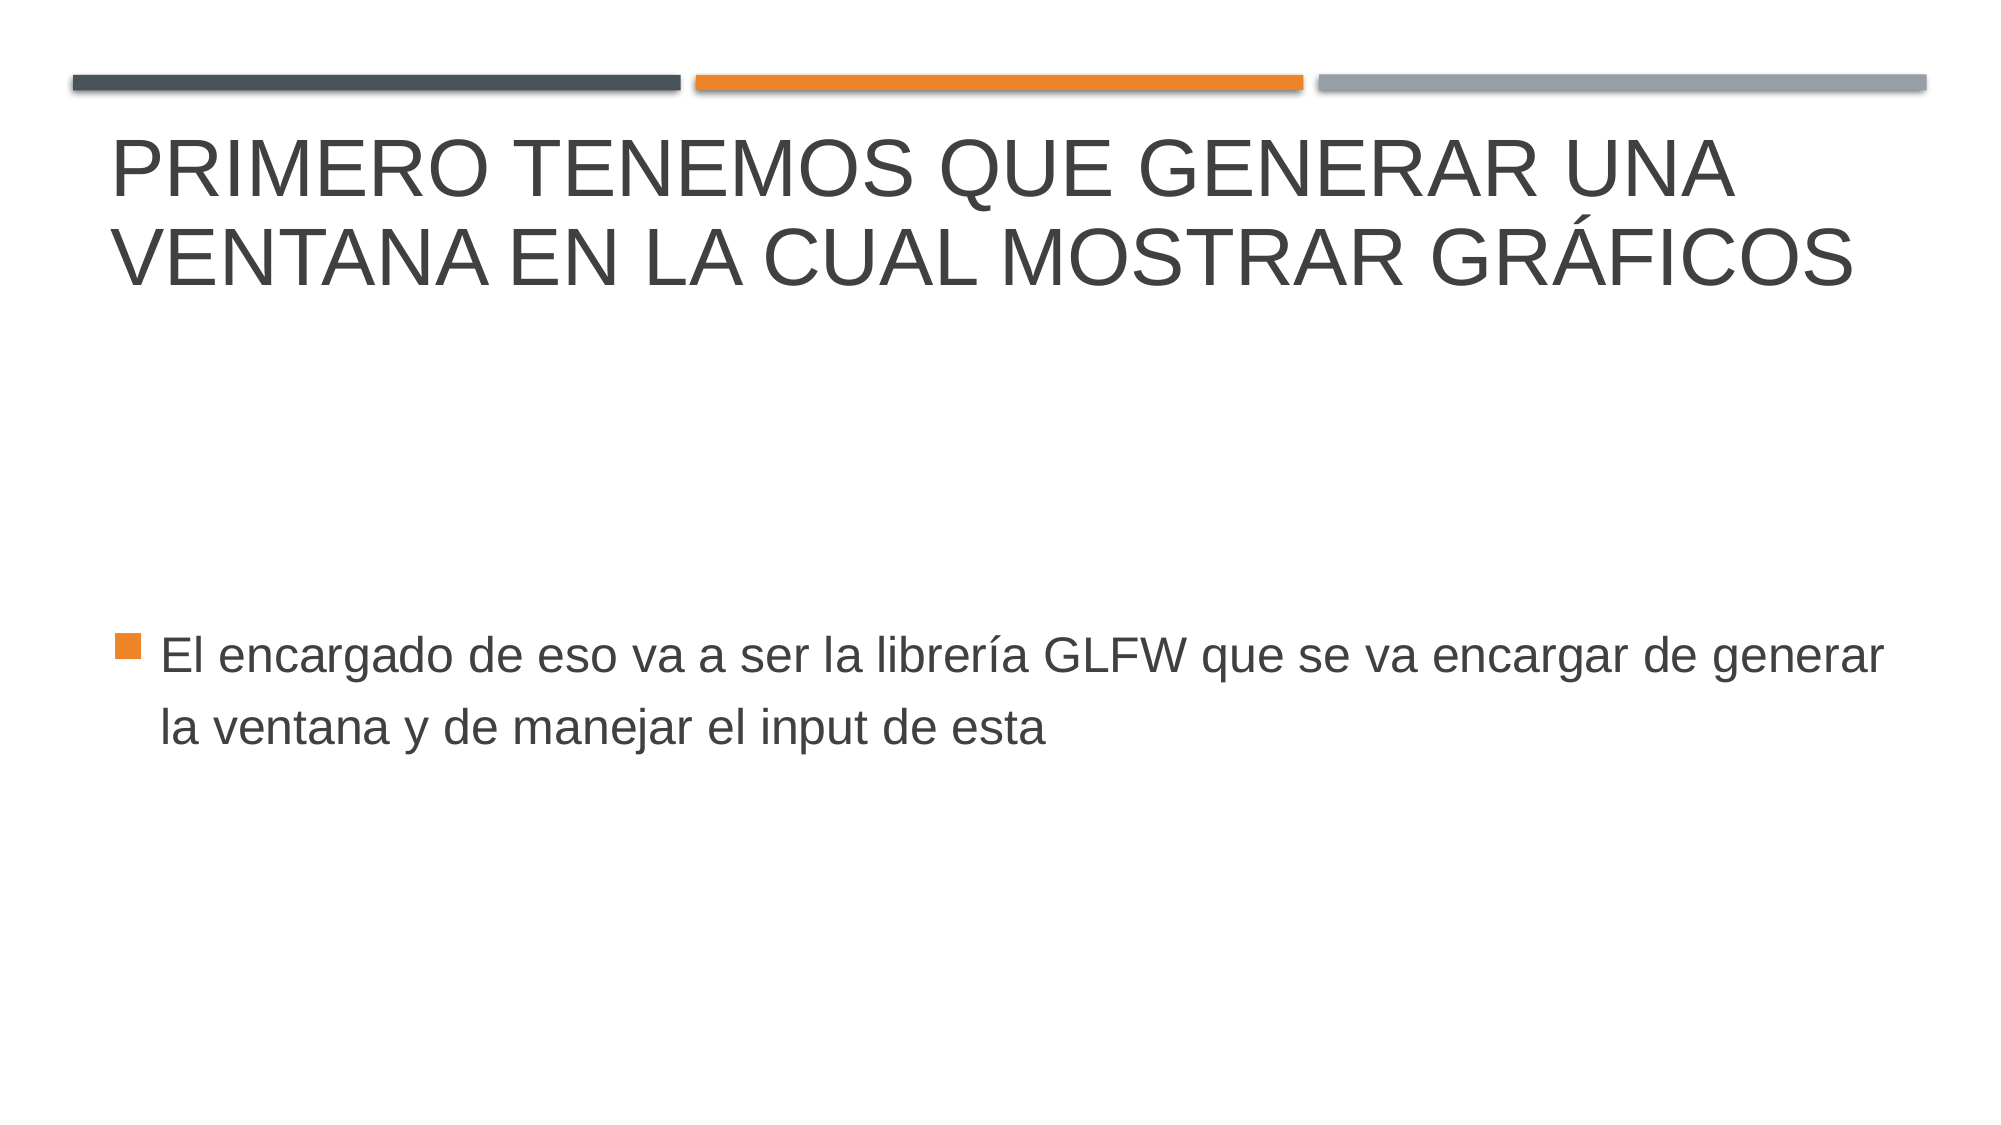

# Primero tenemos que generar una ventana en la cual mostrar gráficos
El encargado de eso va a ser la librería GLFW que se va encargar de generar la ventana y de manejar el input de esta